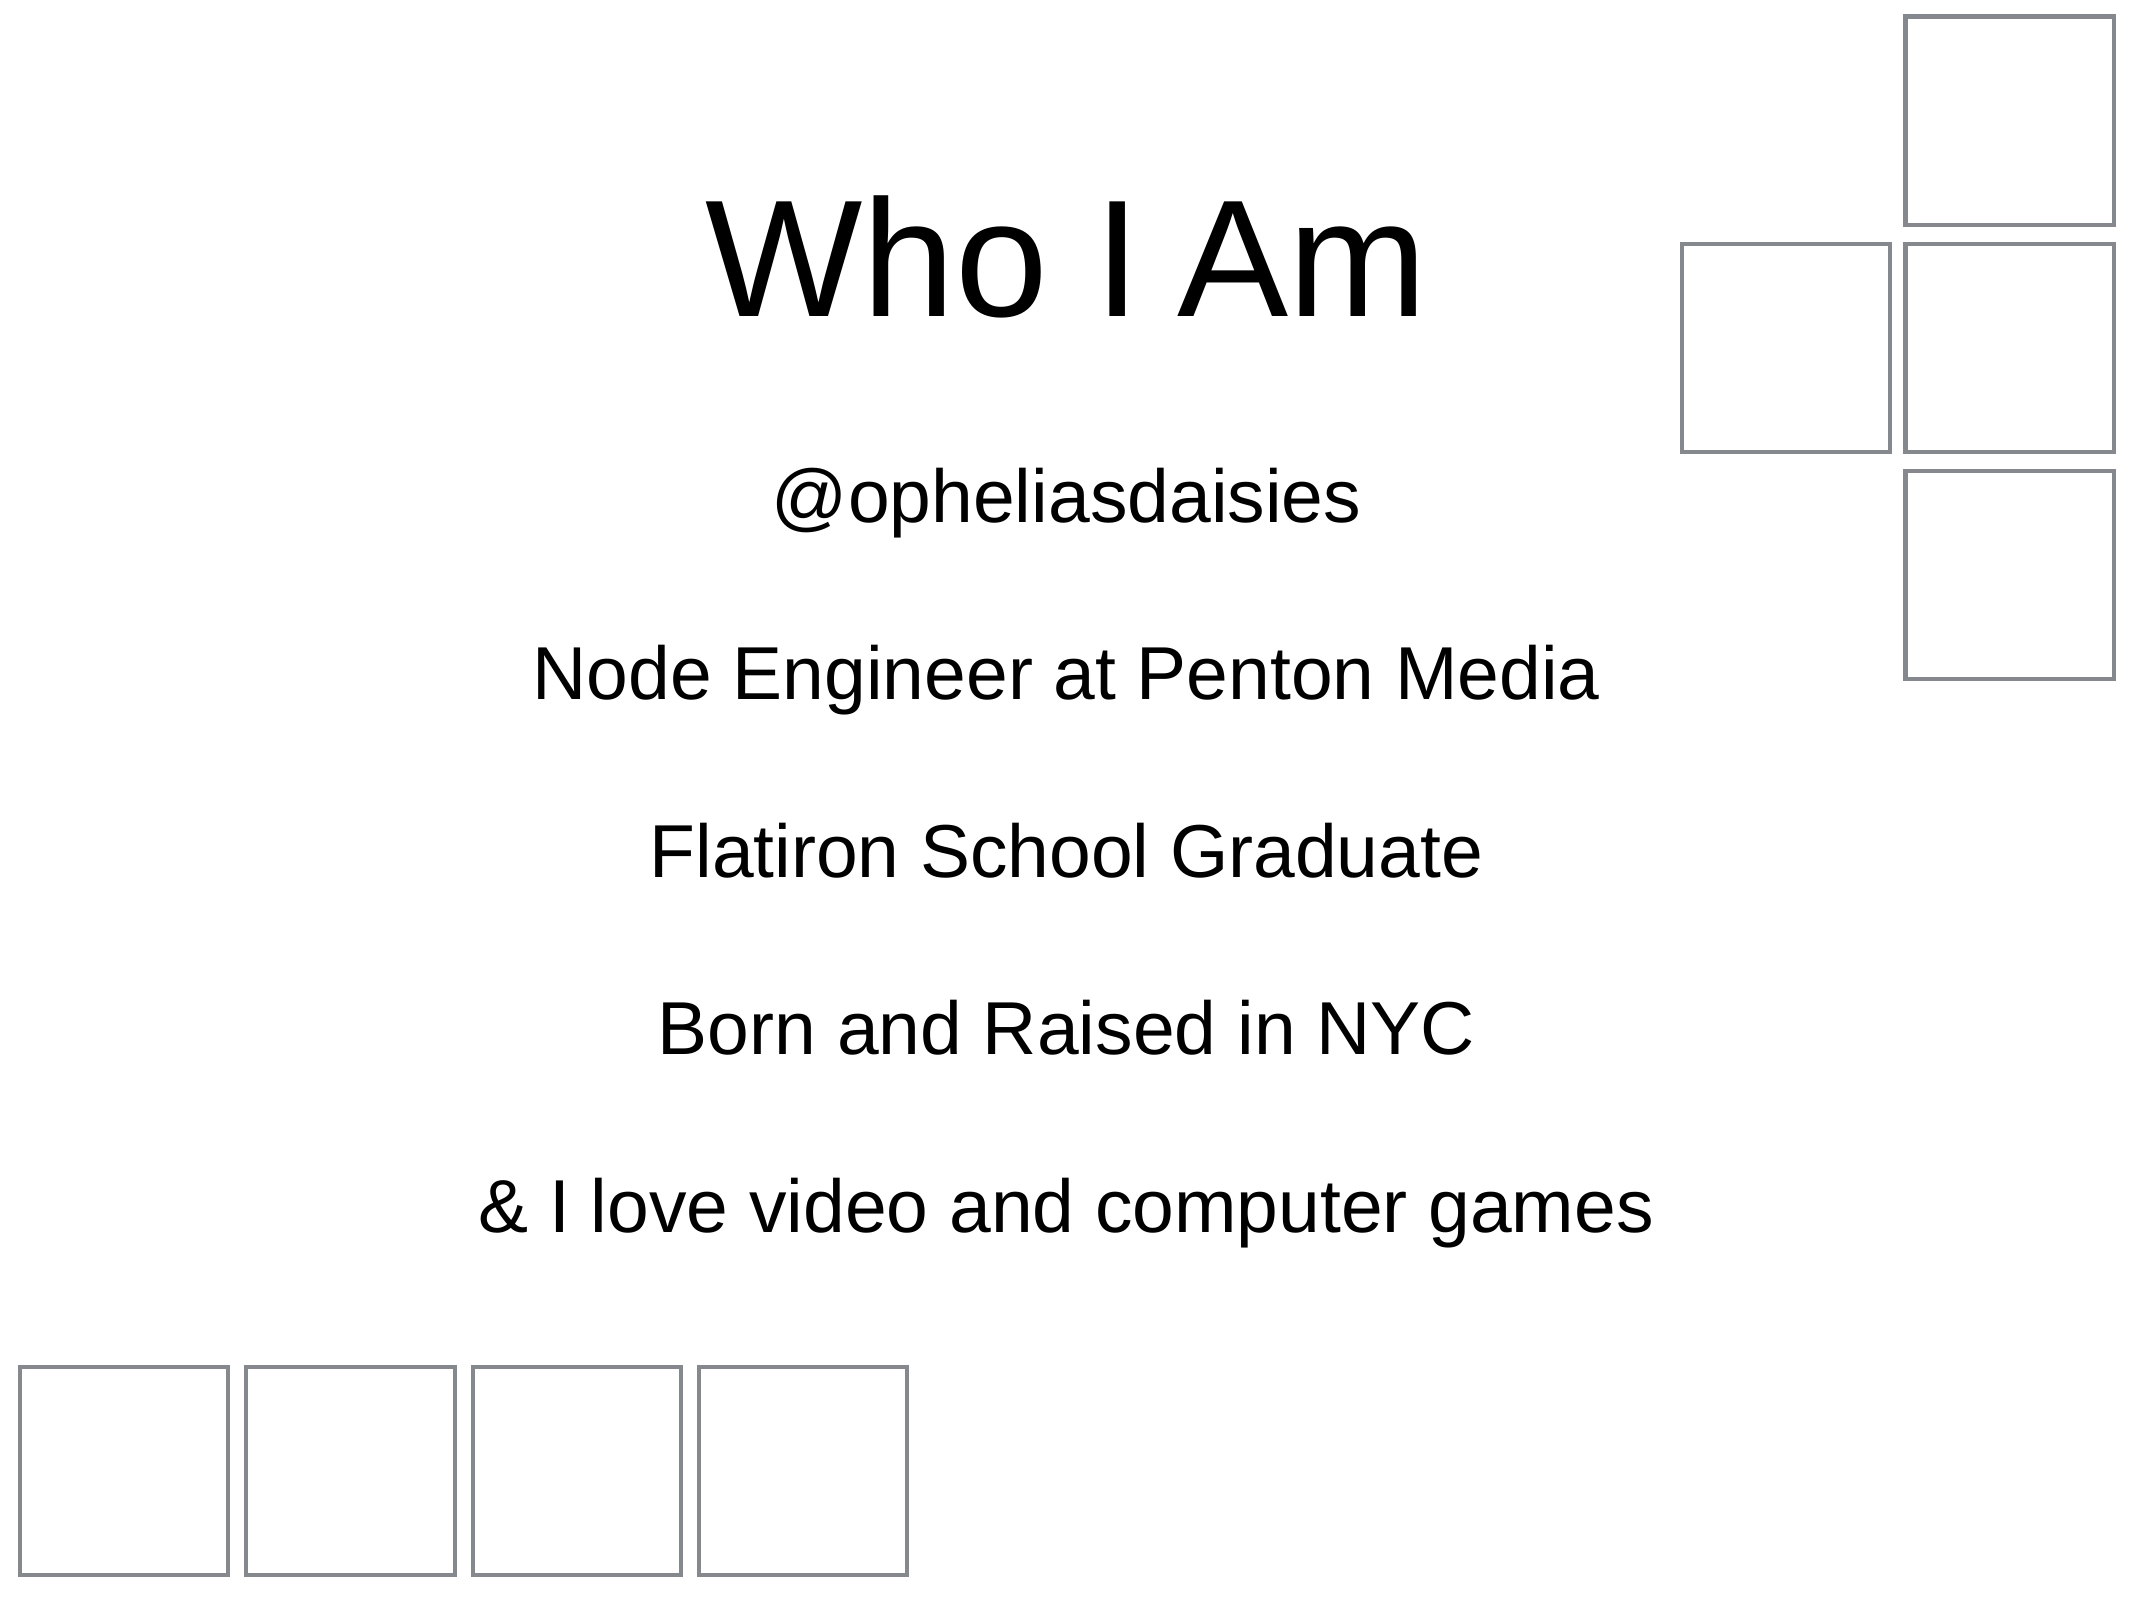

# Who I Am

@opheliasdaisies
Node Engineer at Penton Media
Flatiron School Graduate
Born and Raised in NYC
& I love video and computer games